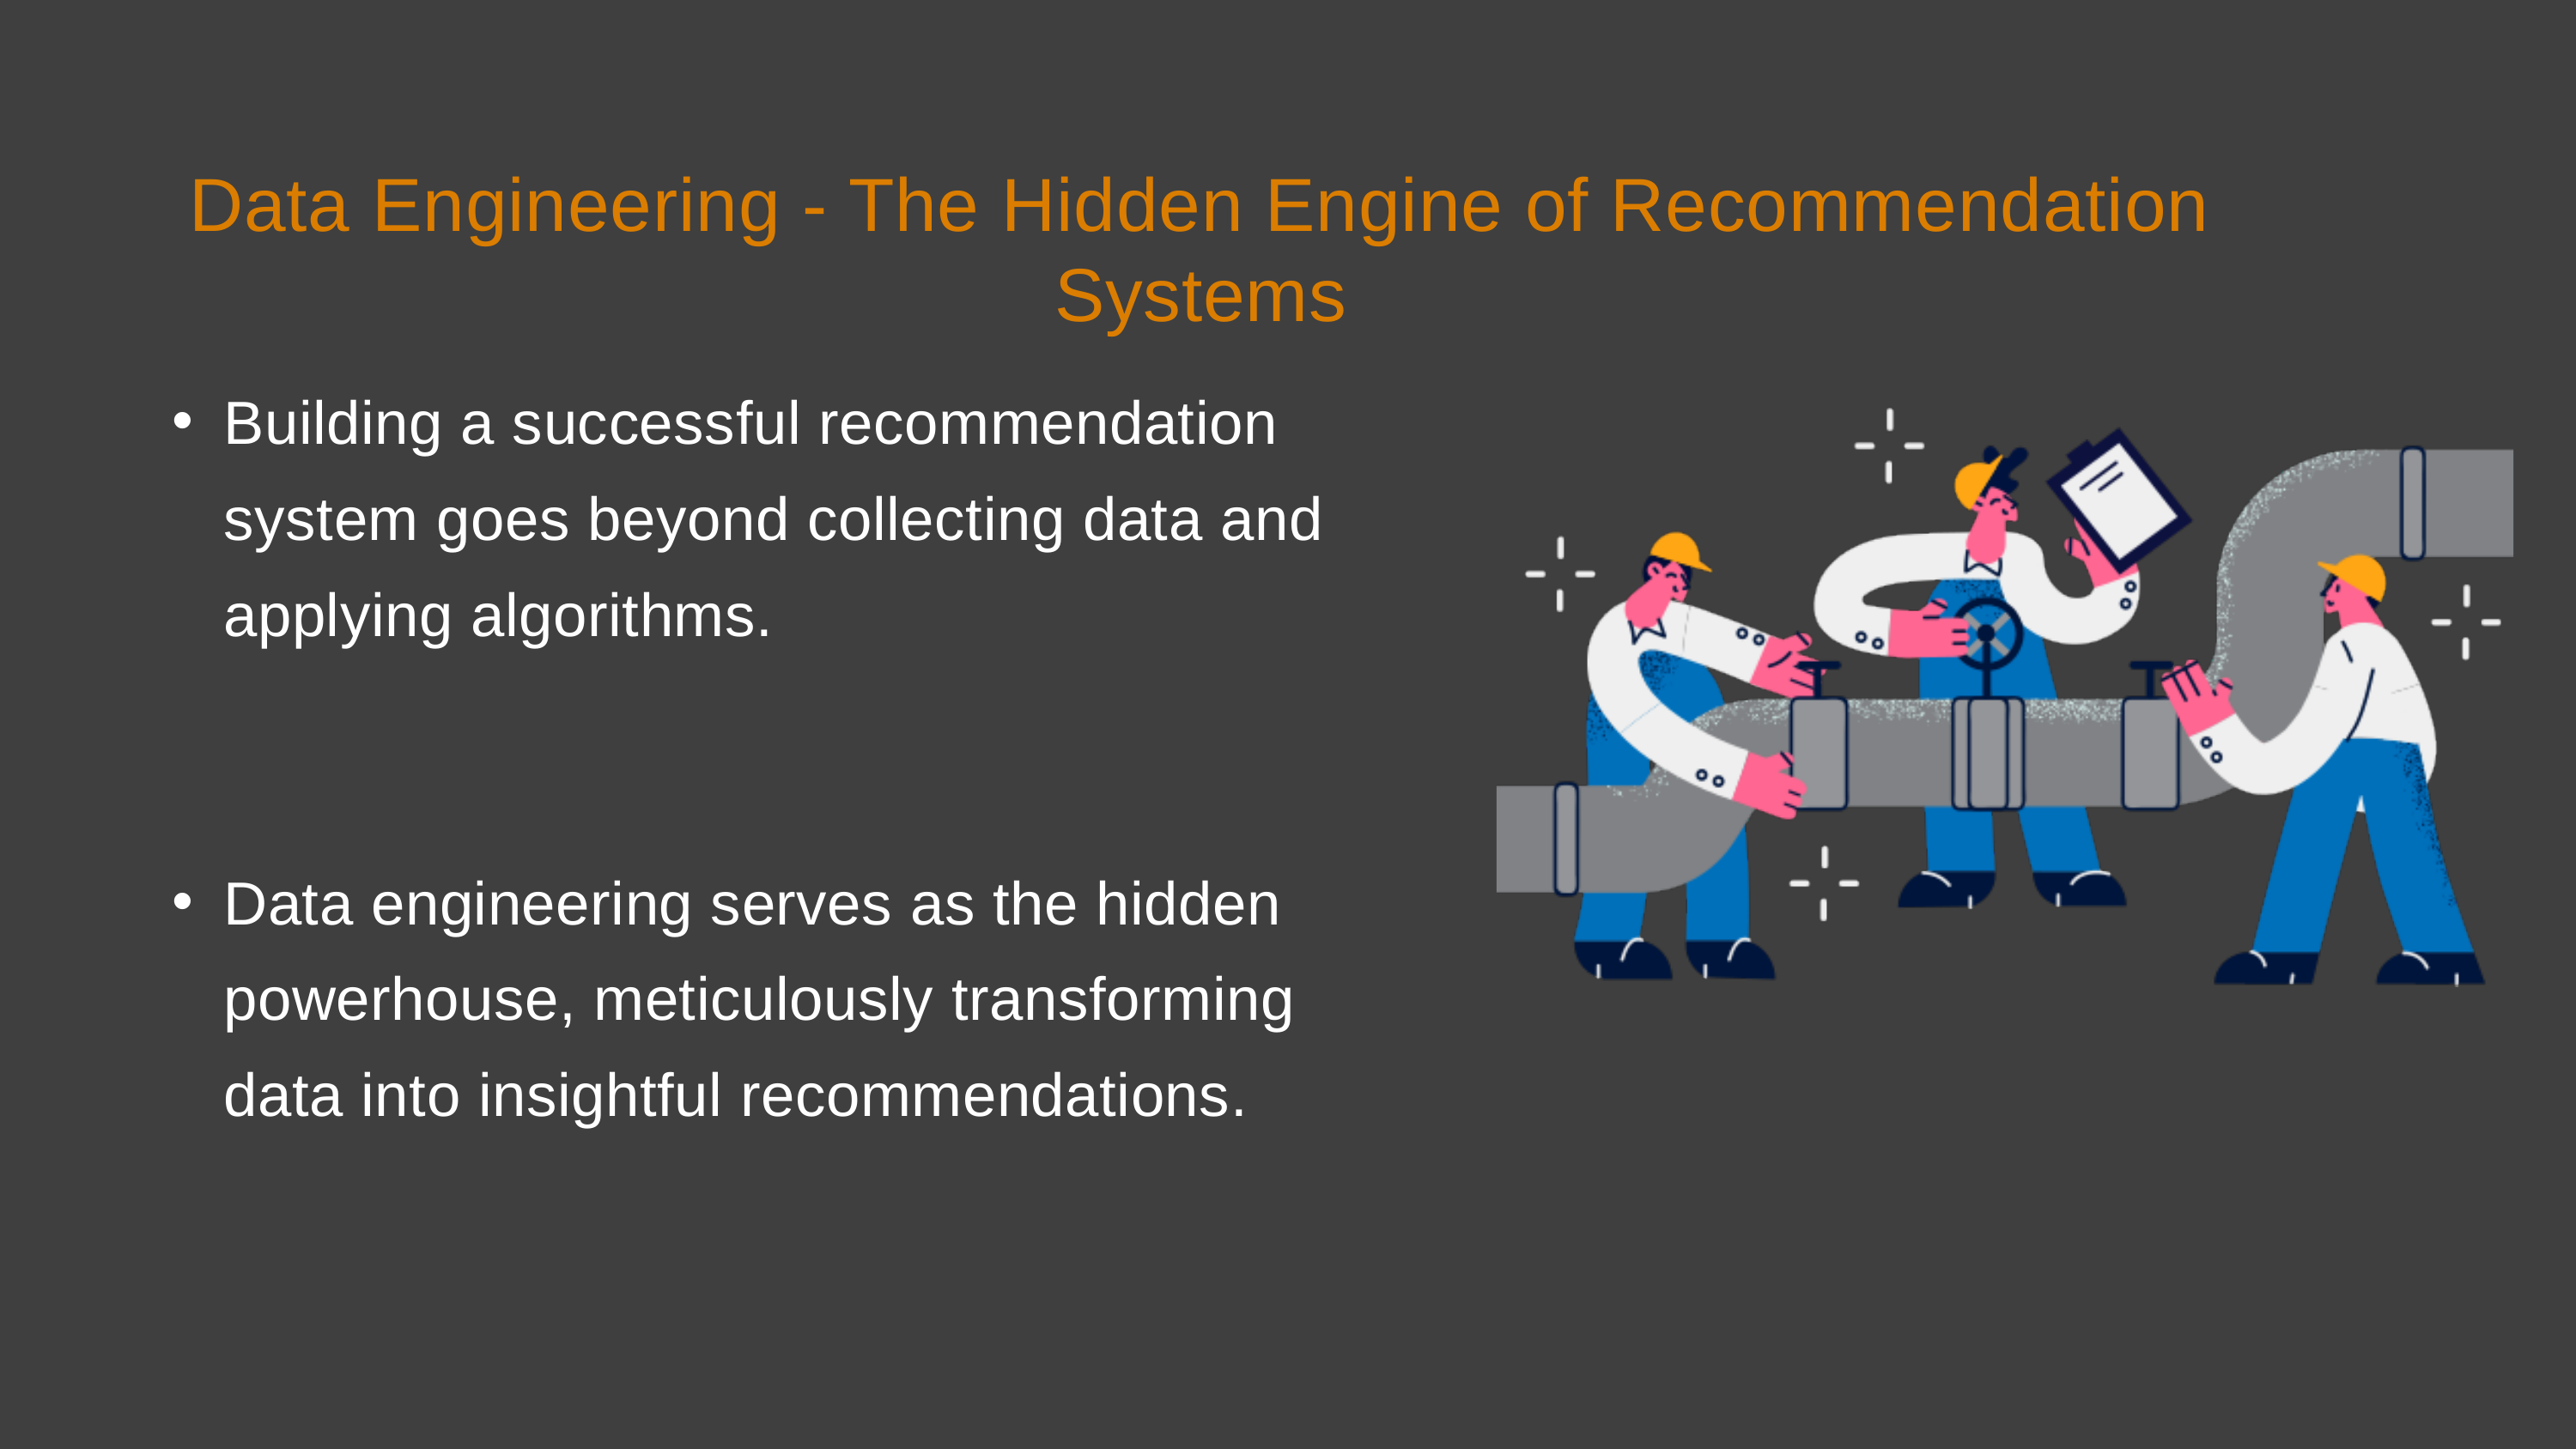

Data Engineering - The Hidden Engine of Recommendation Systems
Building a successful recommendation system goes beyond collecting data and applying algorithms.

Data engineering serves as the hidden powerhouse, meticulously transforming data into insightful recommendations.